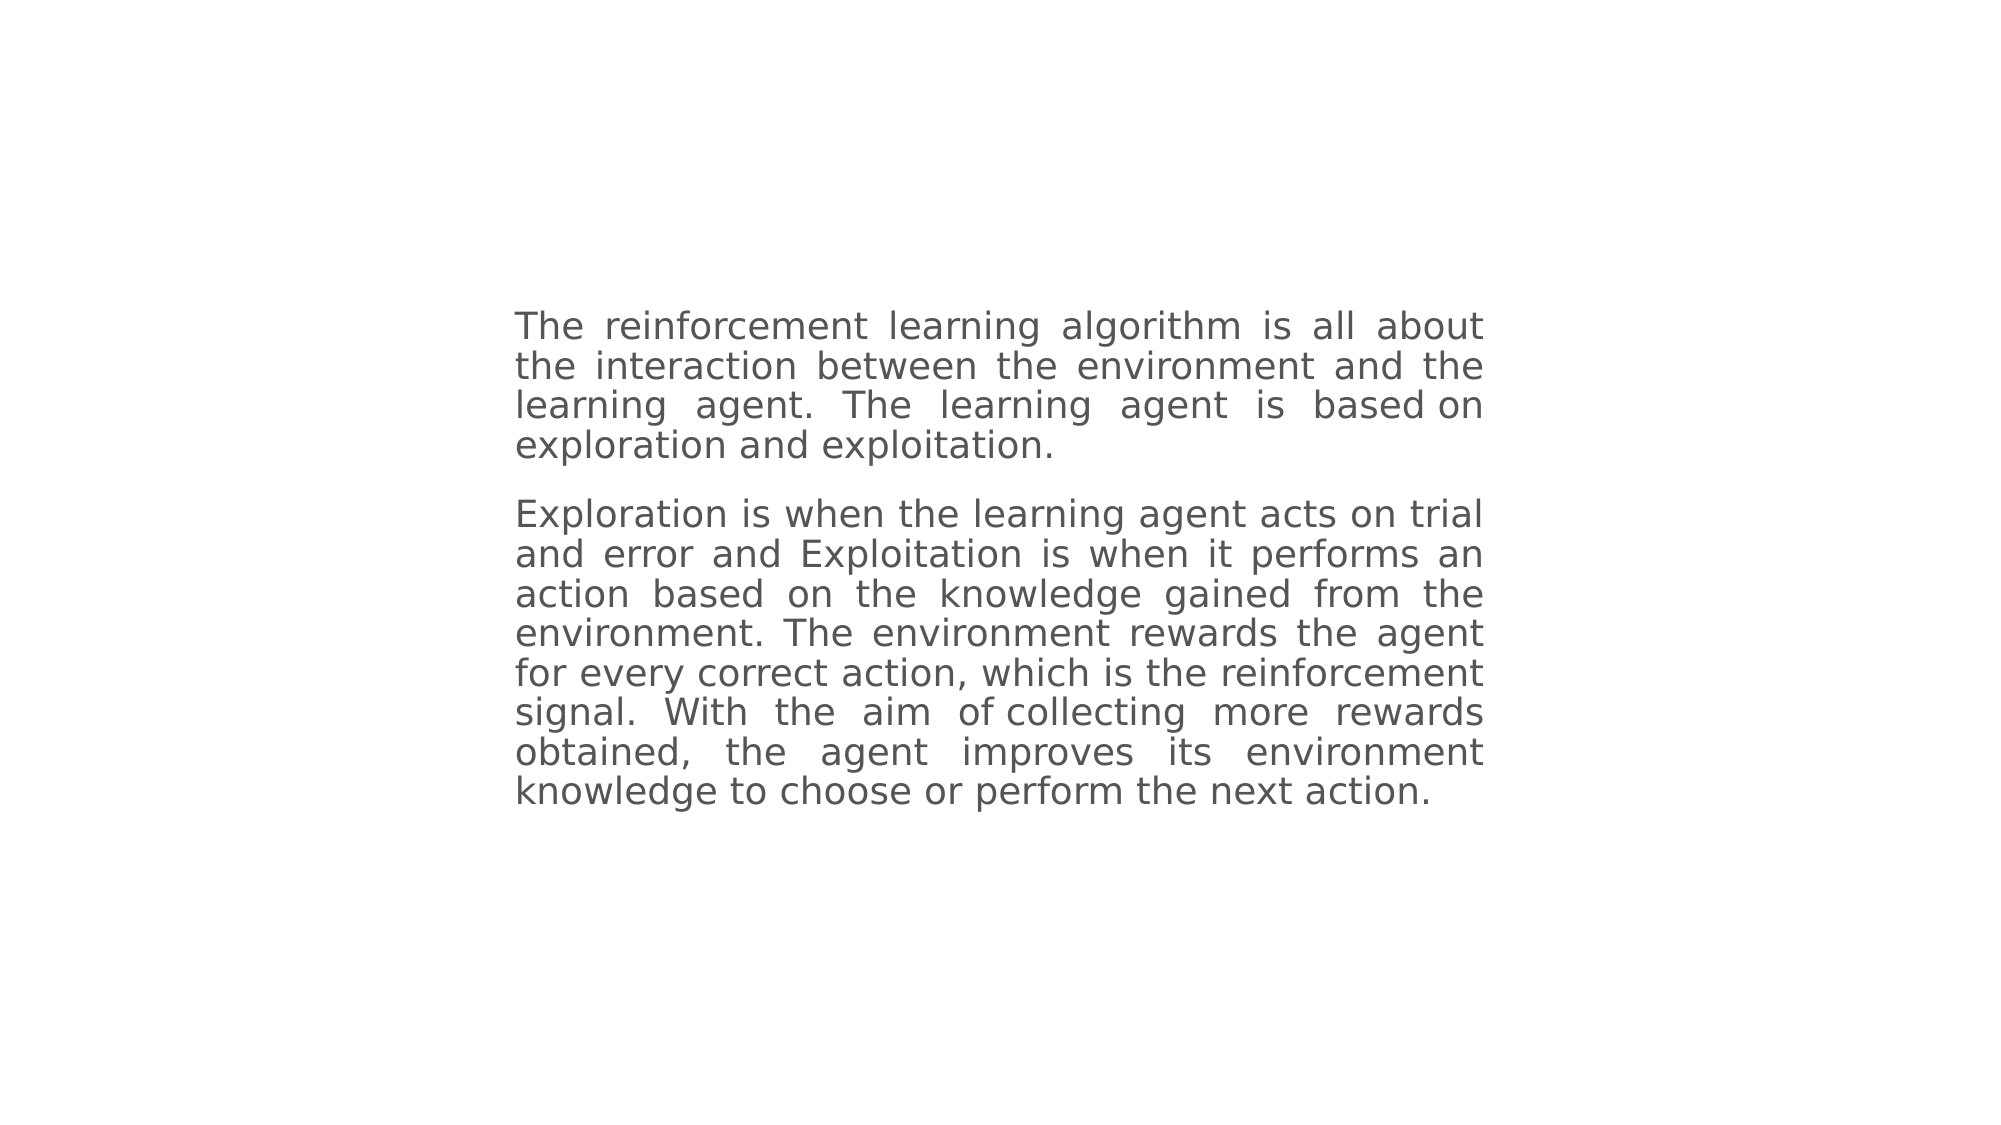

#
The reinforcement learning algorithm is all about the interaction between the environment and the learning agent. The learning agent is based on exploration and exploitation.
Exploration is when the learning agent acts on trial and error and Exploitation is when it performs an action based on the knowledge gained from the environment. The environment rewards the agent for every correct action, which is the reinforcement signal. With the aim of collecting more rewards obtained, the agent improves its environment knowledge to choose or perform the next action.